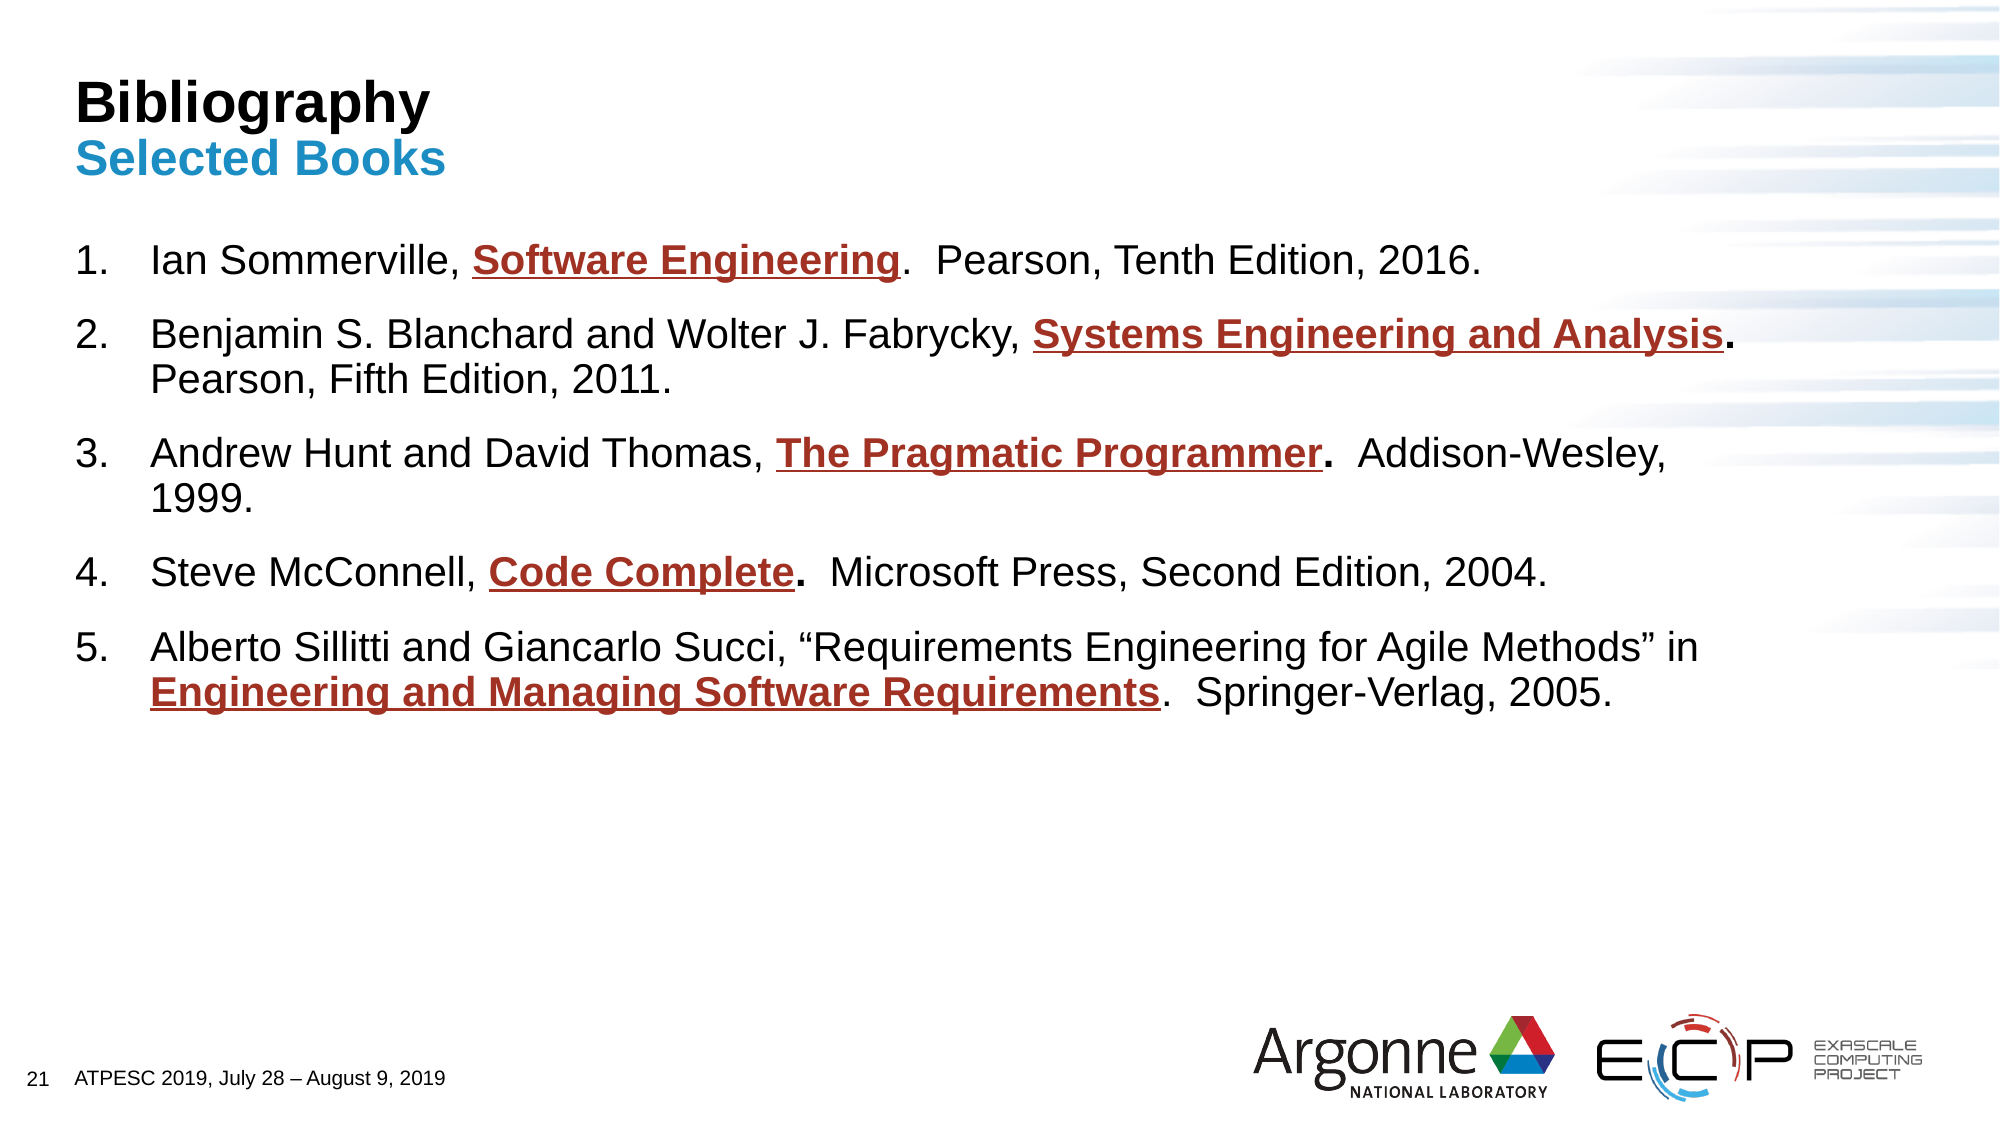

# Bibliography Selected Books
Ian Sommerville, Software Engineering.  Pearson, Tenth Edition, 2016.
Benjamin S. Blanchard and Wolter J. Fabrycky, Systems Engineering and Analysis.  Pearson, Fifth Edition, 2011.
Andrew Hunt and David Thomas, The Pragmatic Programmer.  Addison-Wesley, 1999.
Steve McConnell, Code Complete.  Microsoft Press, Second Edition, 2004.
Alberto Sillitti and Giancarlo Succi, “Requirements Engineering for Agile Methods” in Engineering and Managing Software Requirements.  Springer-Verlag, 2005.